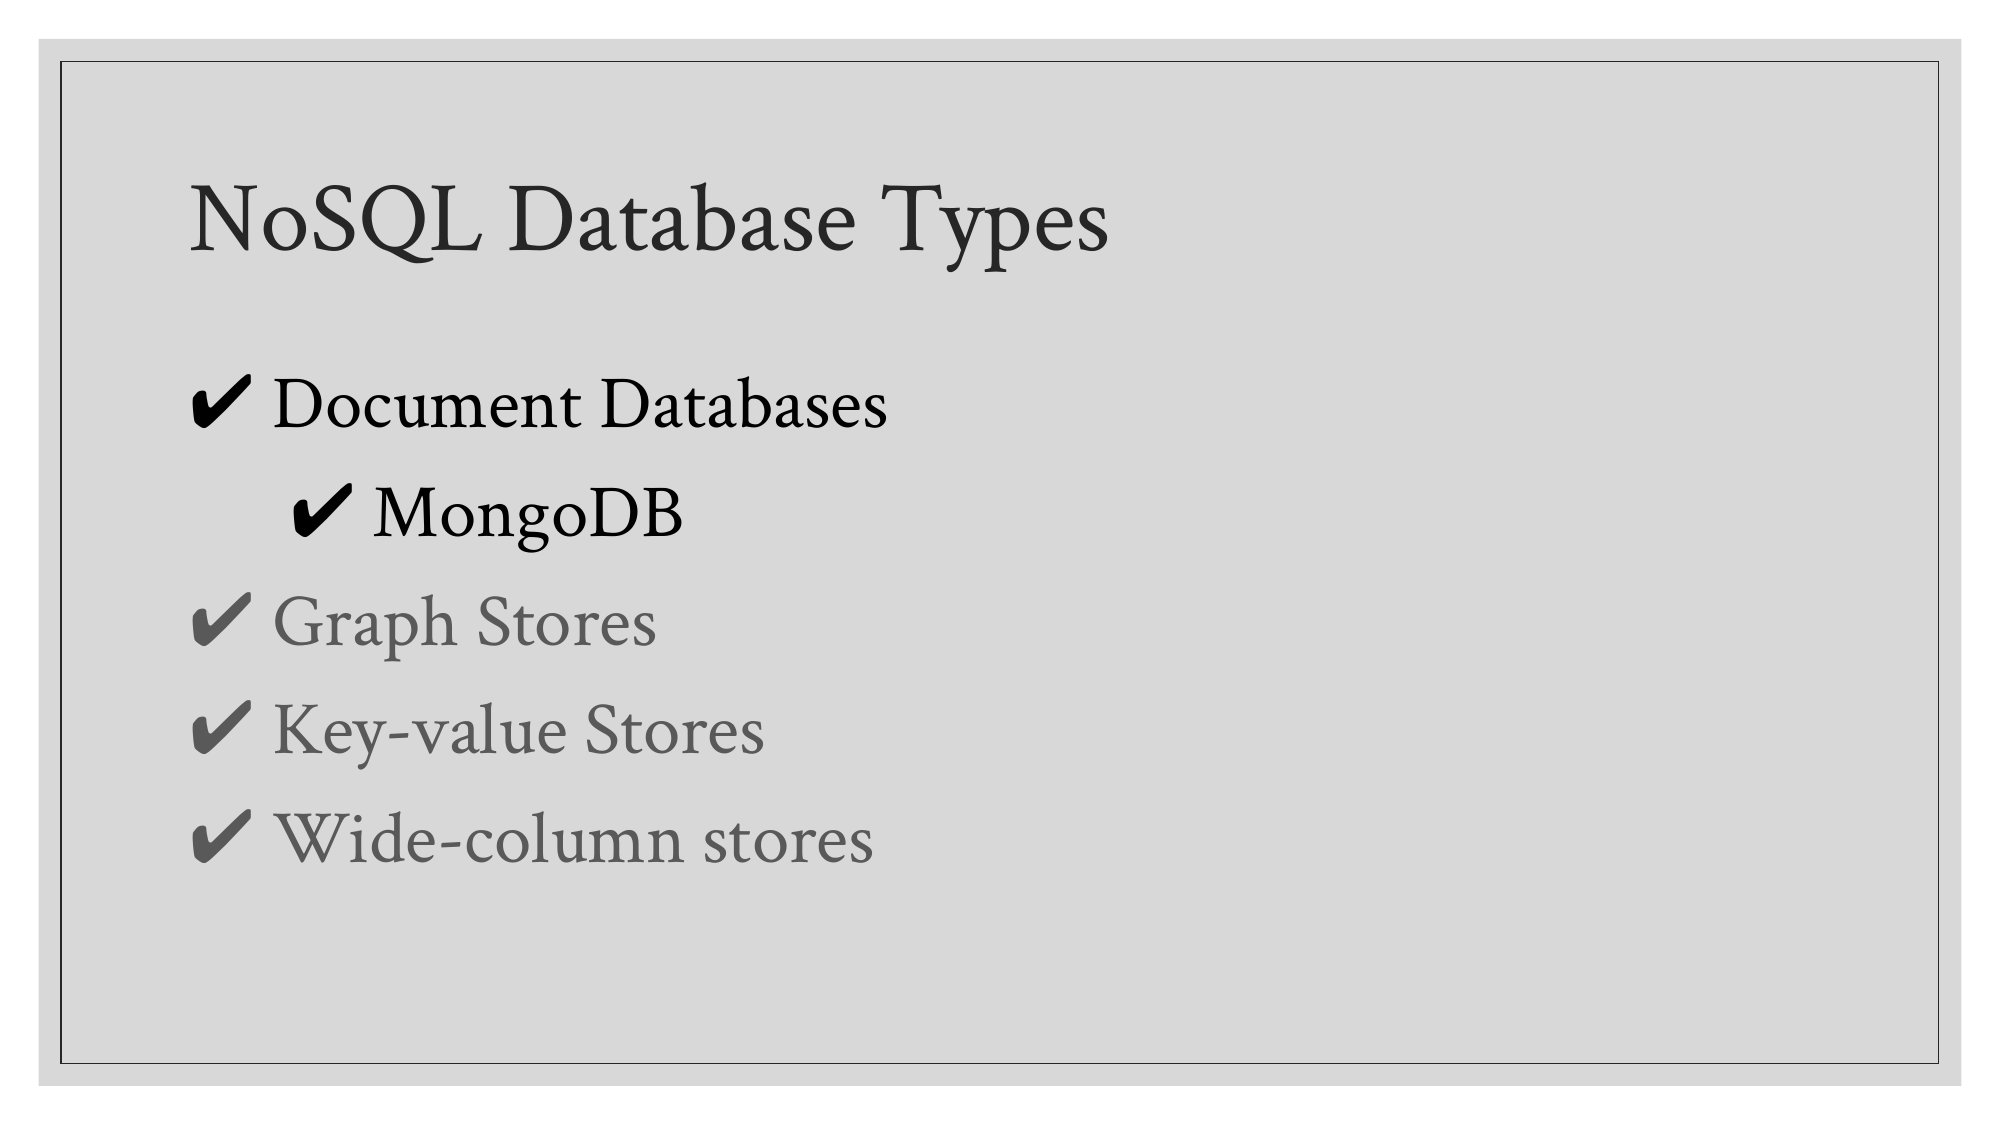

# NoSQL Database Types
✔ Document Databases
      ✔ MongoDB
✔ Graph Stores
✔ Key-value Stores
✔ Wide-column stores